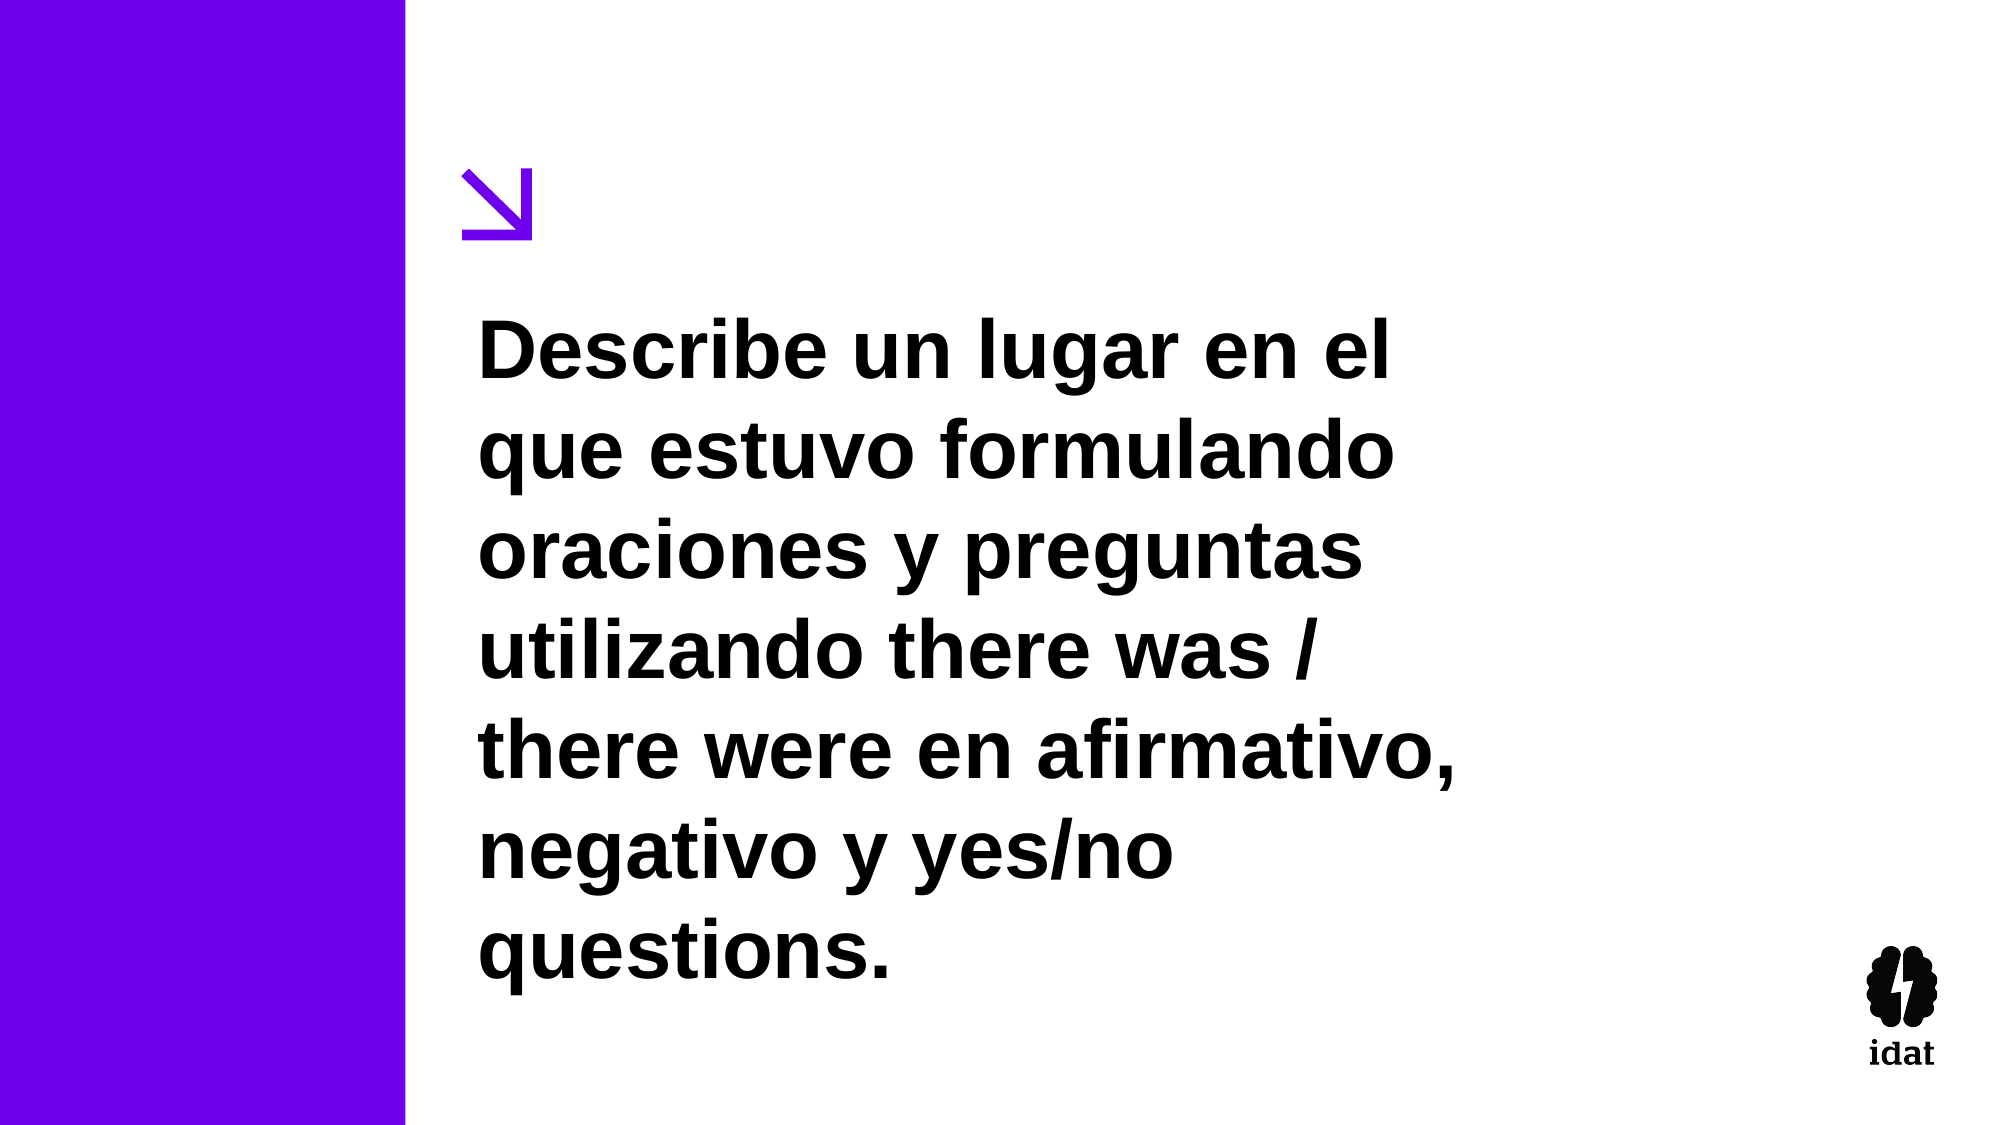

Describe un lugar en el que estuvo formulando oraciones y preguntas utilizando there was / there were en afirmativo, negativo y yes/no questions.